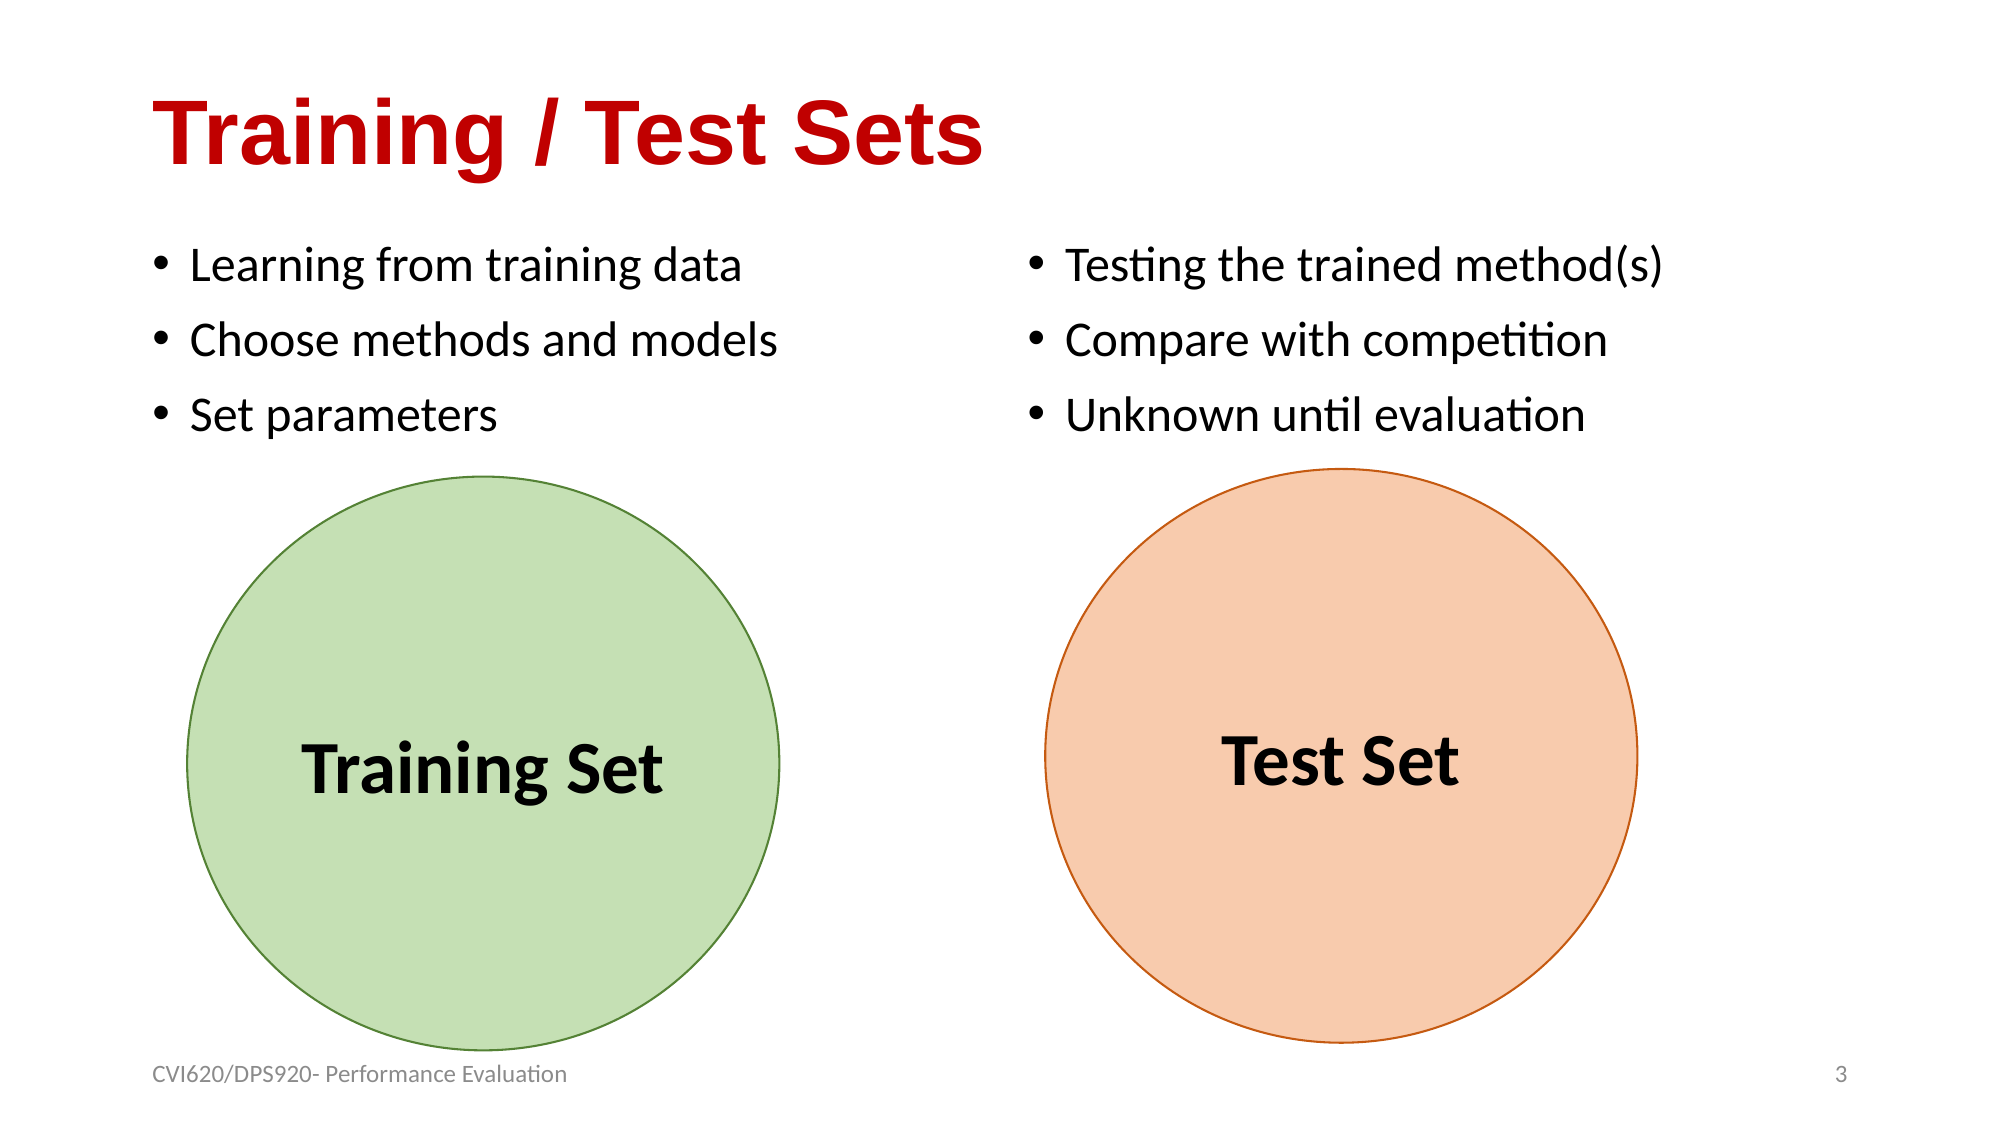

# Training / Test Sets
Learning from training data
Choose methods and models
Set parameters

Testing the trained method(s)
Compare with competition
Unknown until evaluation

Test Set
Training Set
CVI620/DPS920- Performance Evaluation
3